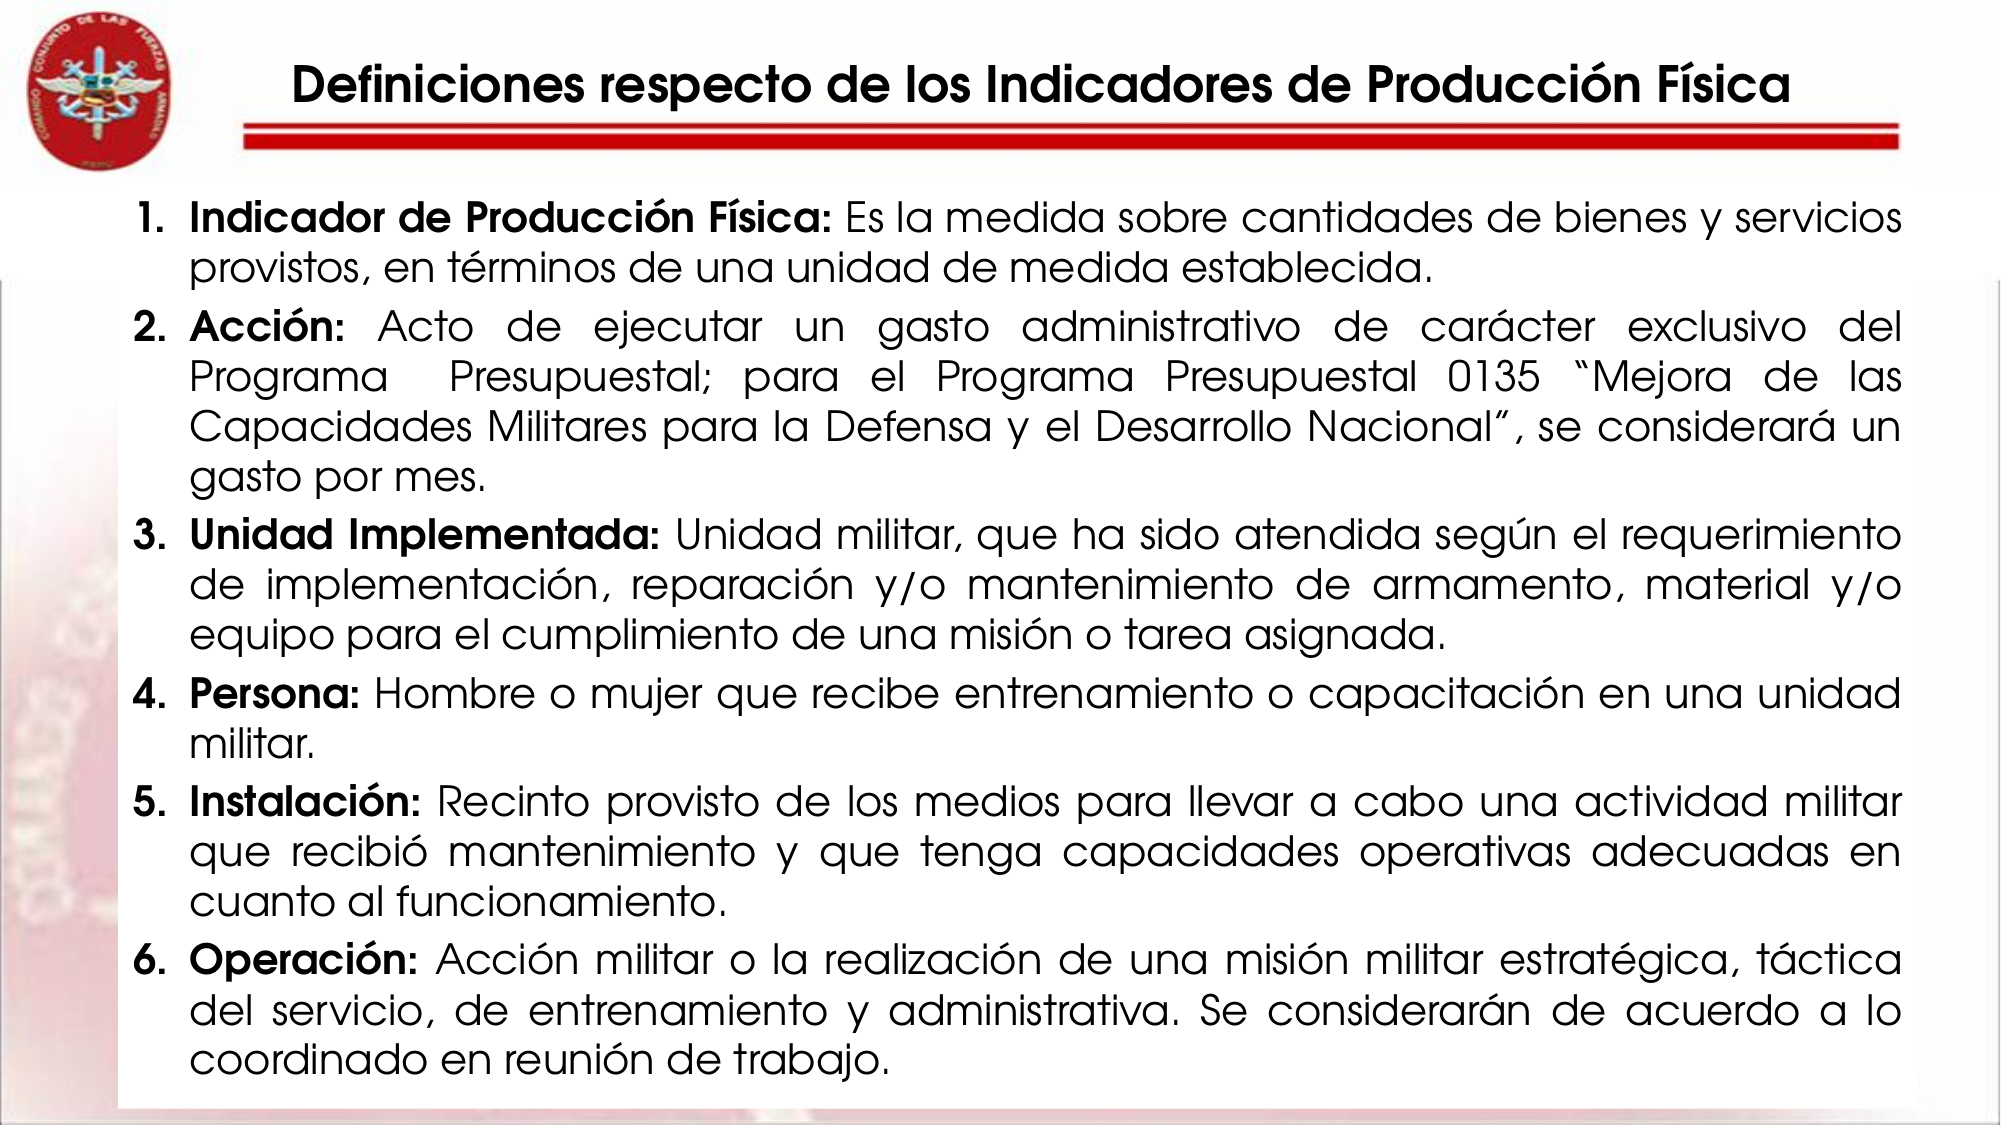

# Definiciones respecto de los Indicadores de Producción Física
Indicador de Producción Física: Es la medida sobre cantidades de bienes y servicios provistos, en términos de una unidad de medida establecida.
Acción: Acto de ejecutar un gasto administrativo de carácter exclusivo del Programa  Presupuestal; para el Programa Presupuestal 0135 “Mejora de las Capacidades Militares para la Defensa y el Desarrollo Nacional”, se considerará un gasto por mes.
Unidad Implementada: Unidad militar, que ha sido atendida según el requerimiento de implementación, reparación y/o mantenimiento de armamento, material y/o equipo para el cumplimiento de una misión o tarea asignada.
Persona: Hombre o mujer que recibe entrenamiento o capacitación en una unidad militar.
Instalación: Recinto provisto de los medios para llevar a cabo una actividad militar que recibió mantenimiento y que tenga capacidades operativas adecuadas en cuanto al funcionamiento.
Operación: Acción militar o la realización de una misión militar estratégica, táctica del servicio, de entrenamiento y administrativa. Se considerarán de acuerdo a lo coordinado en reunión de trabajo.